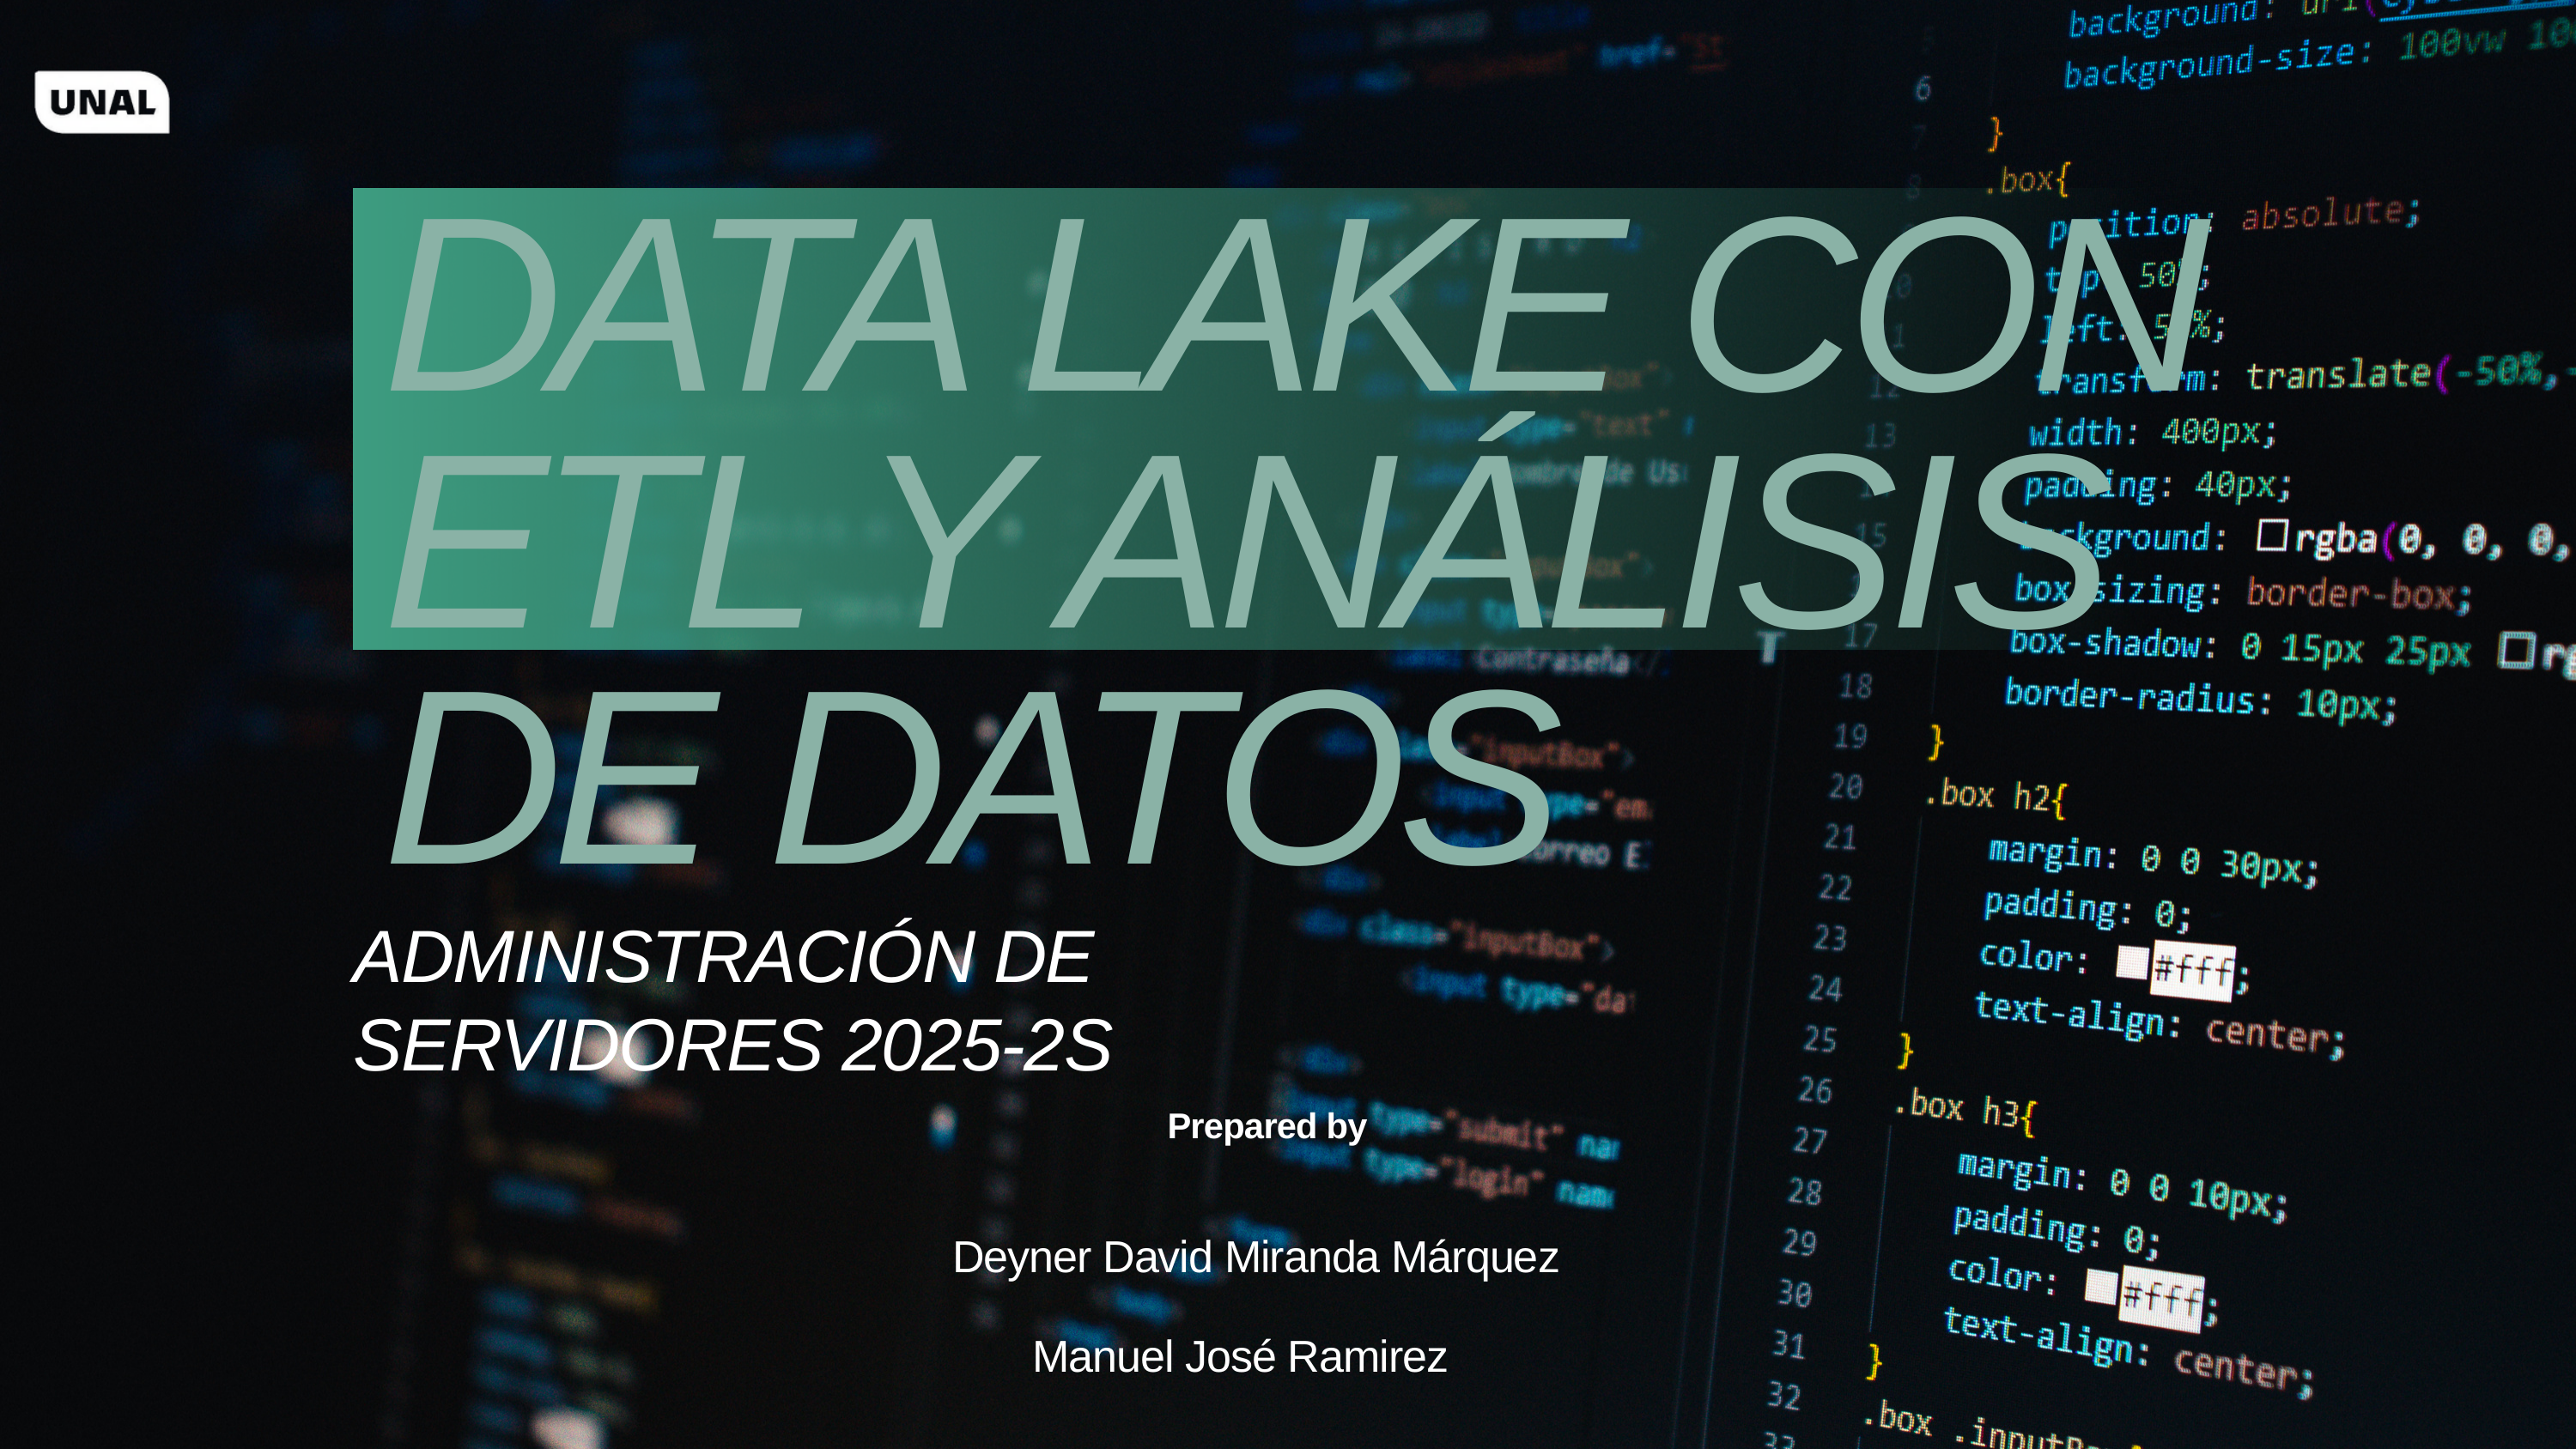

DATA LAKE CON ETL Y ANÁLISIS DE DATOS
ADMINISTRACIÓN DE SERVIDORES 2025-2S
Prepared by
Deyner David Miranda Márquez
Manuel José Ramirez